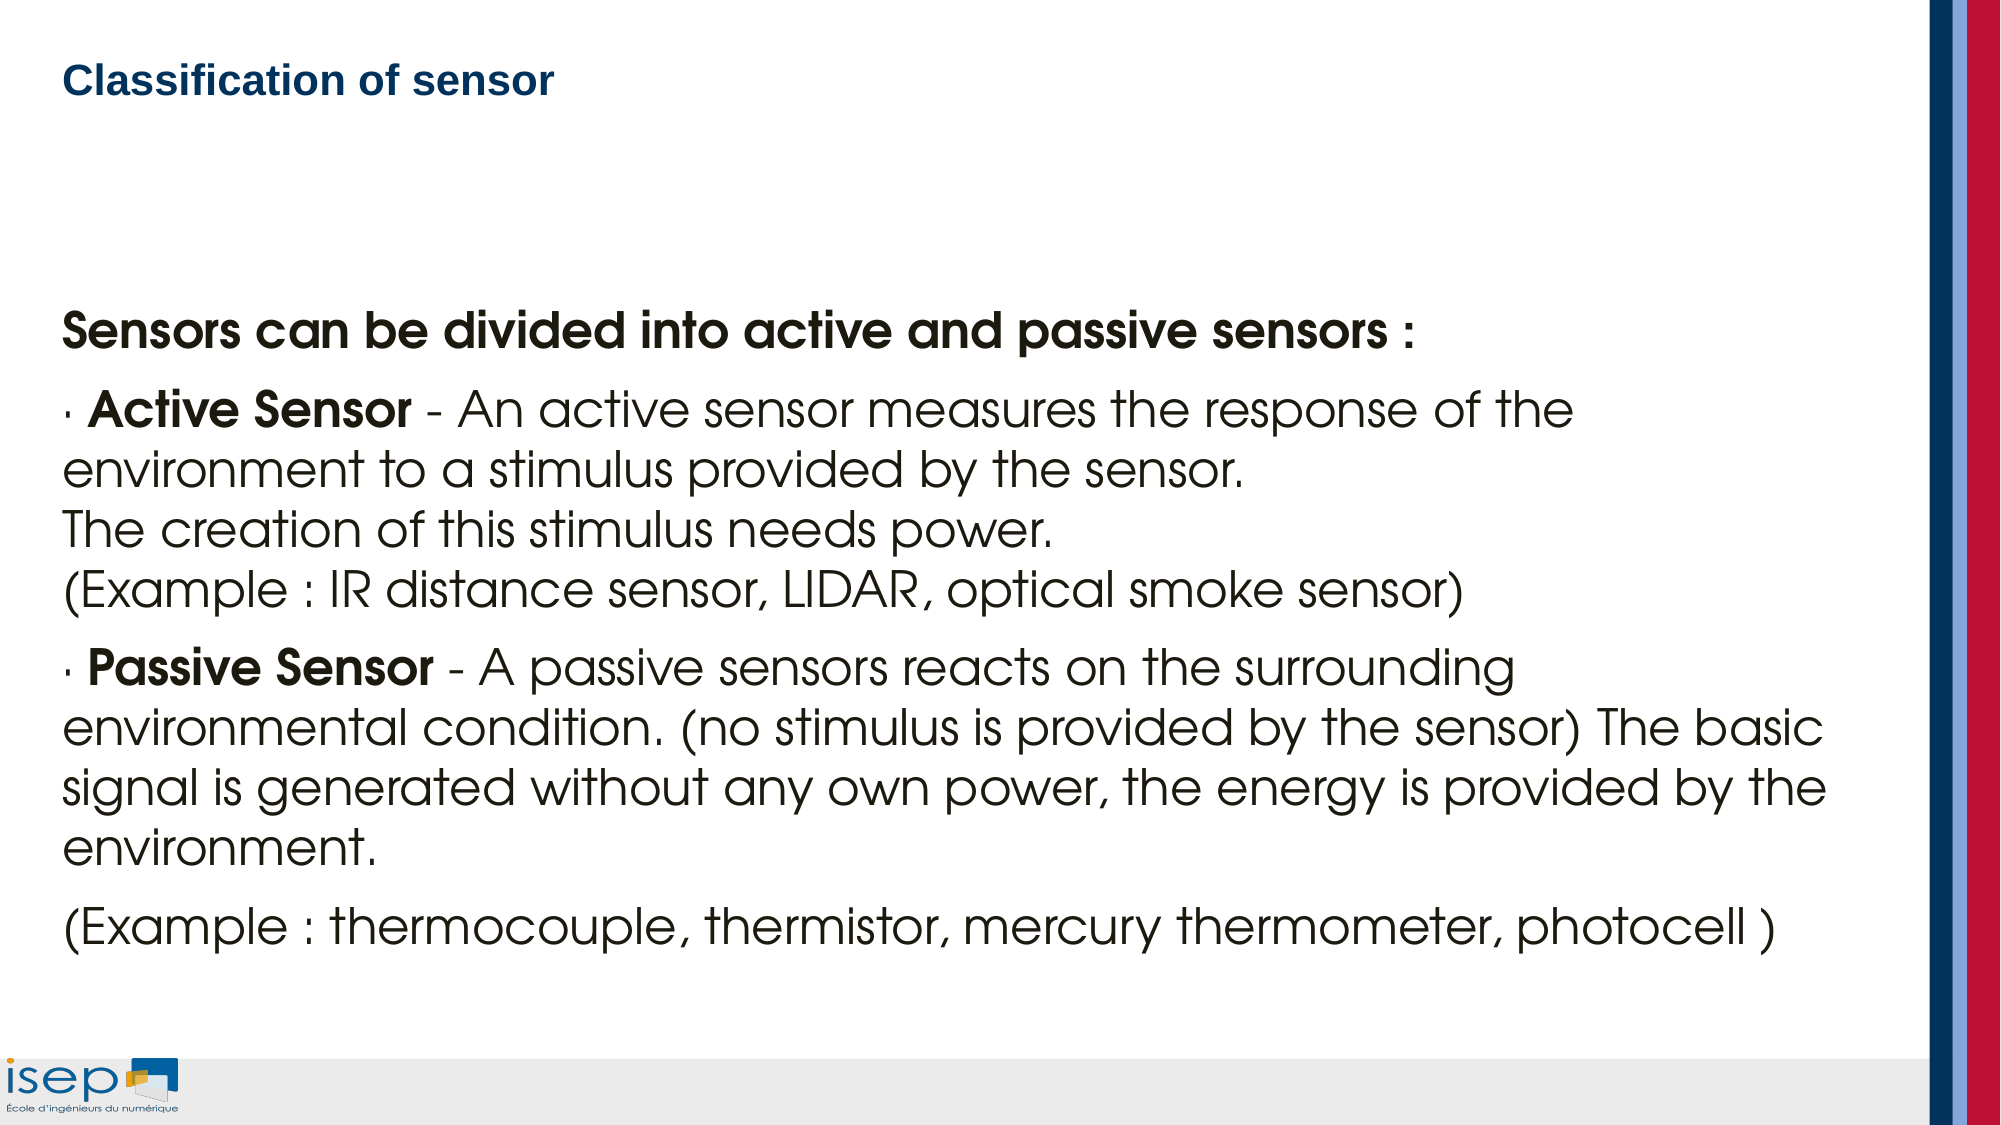

# Classification of sensor
Sensors can be divided into active and passive sensors :
· Active Sensor - An active sensor measures the response of the environment to a stimulus provided by the sensor.
The creation of this stimulus needs power.
(Example : IR distance sensor, LIDAR, optical smoke sensor)
· Passive Sensor - A passive sensors reacts on the surrounding environmental condition. (no stimulus is provided by the sensor) The basic signal is generated without any own power, the energy is provided by the environment.
(Example : thermocouple, thermistor, mercury thermometer, photocell )